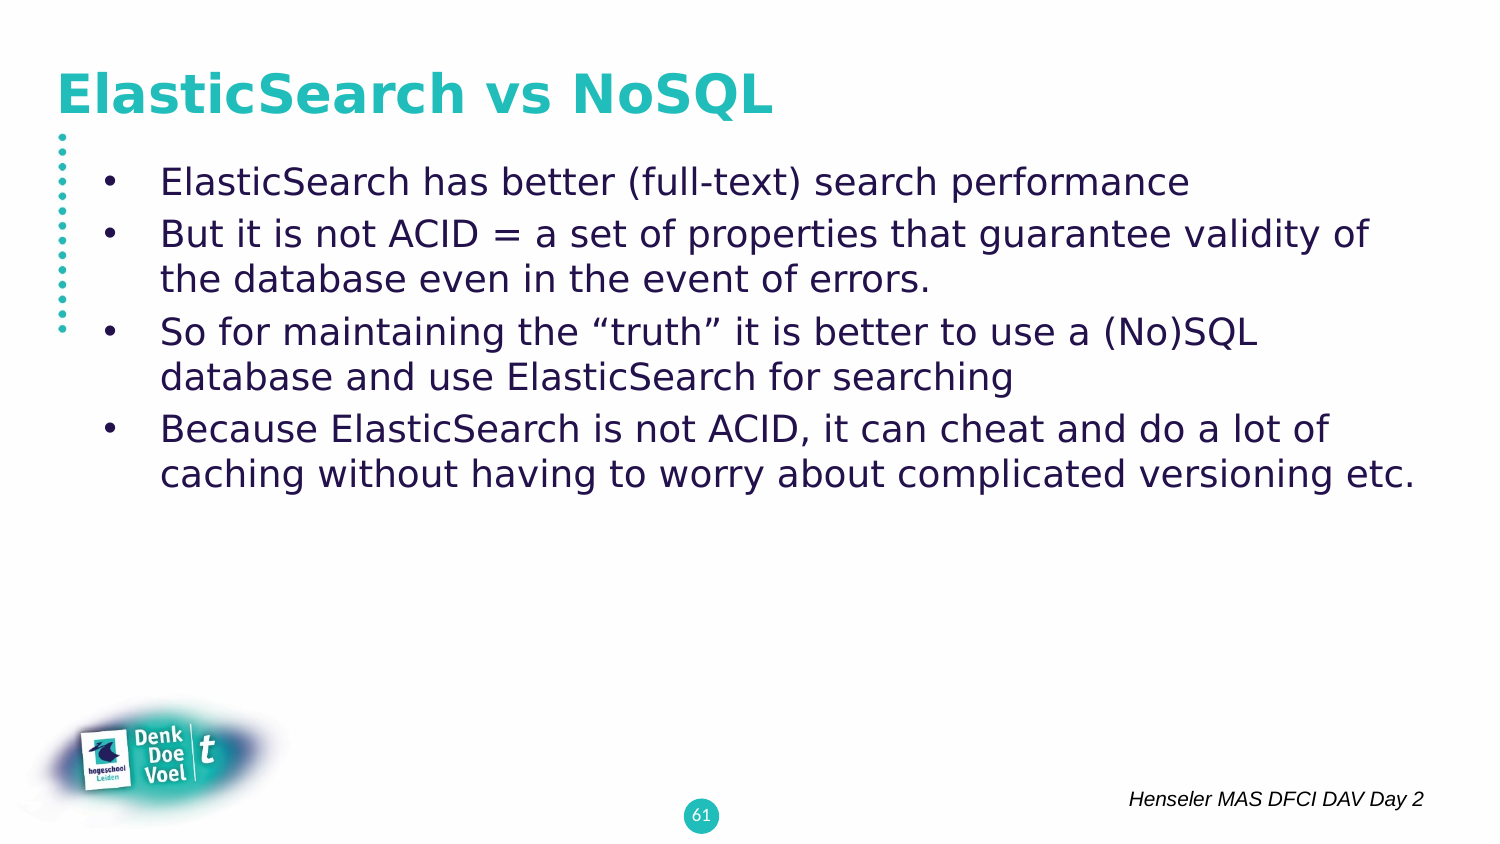

# ElasticSearch vs NoSQL
ElasticSearch has better (full-text) search performance
But it is not ACID = a set of properties that guarantee validity of the database even in the event of errors.
So for maintaining the “truth” it is better to use a (No)SQL database and use ElasticSearch for searching
Because ElasticSearch is not ACID, it can cheat and do a lot of caching without having to worry about complicated versioning etc.